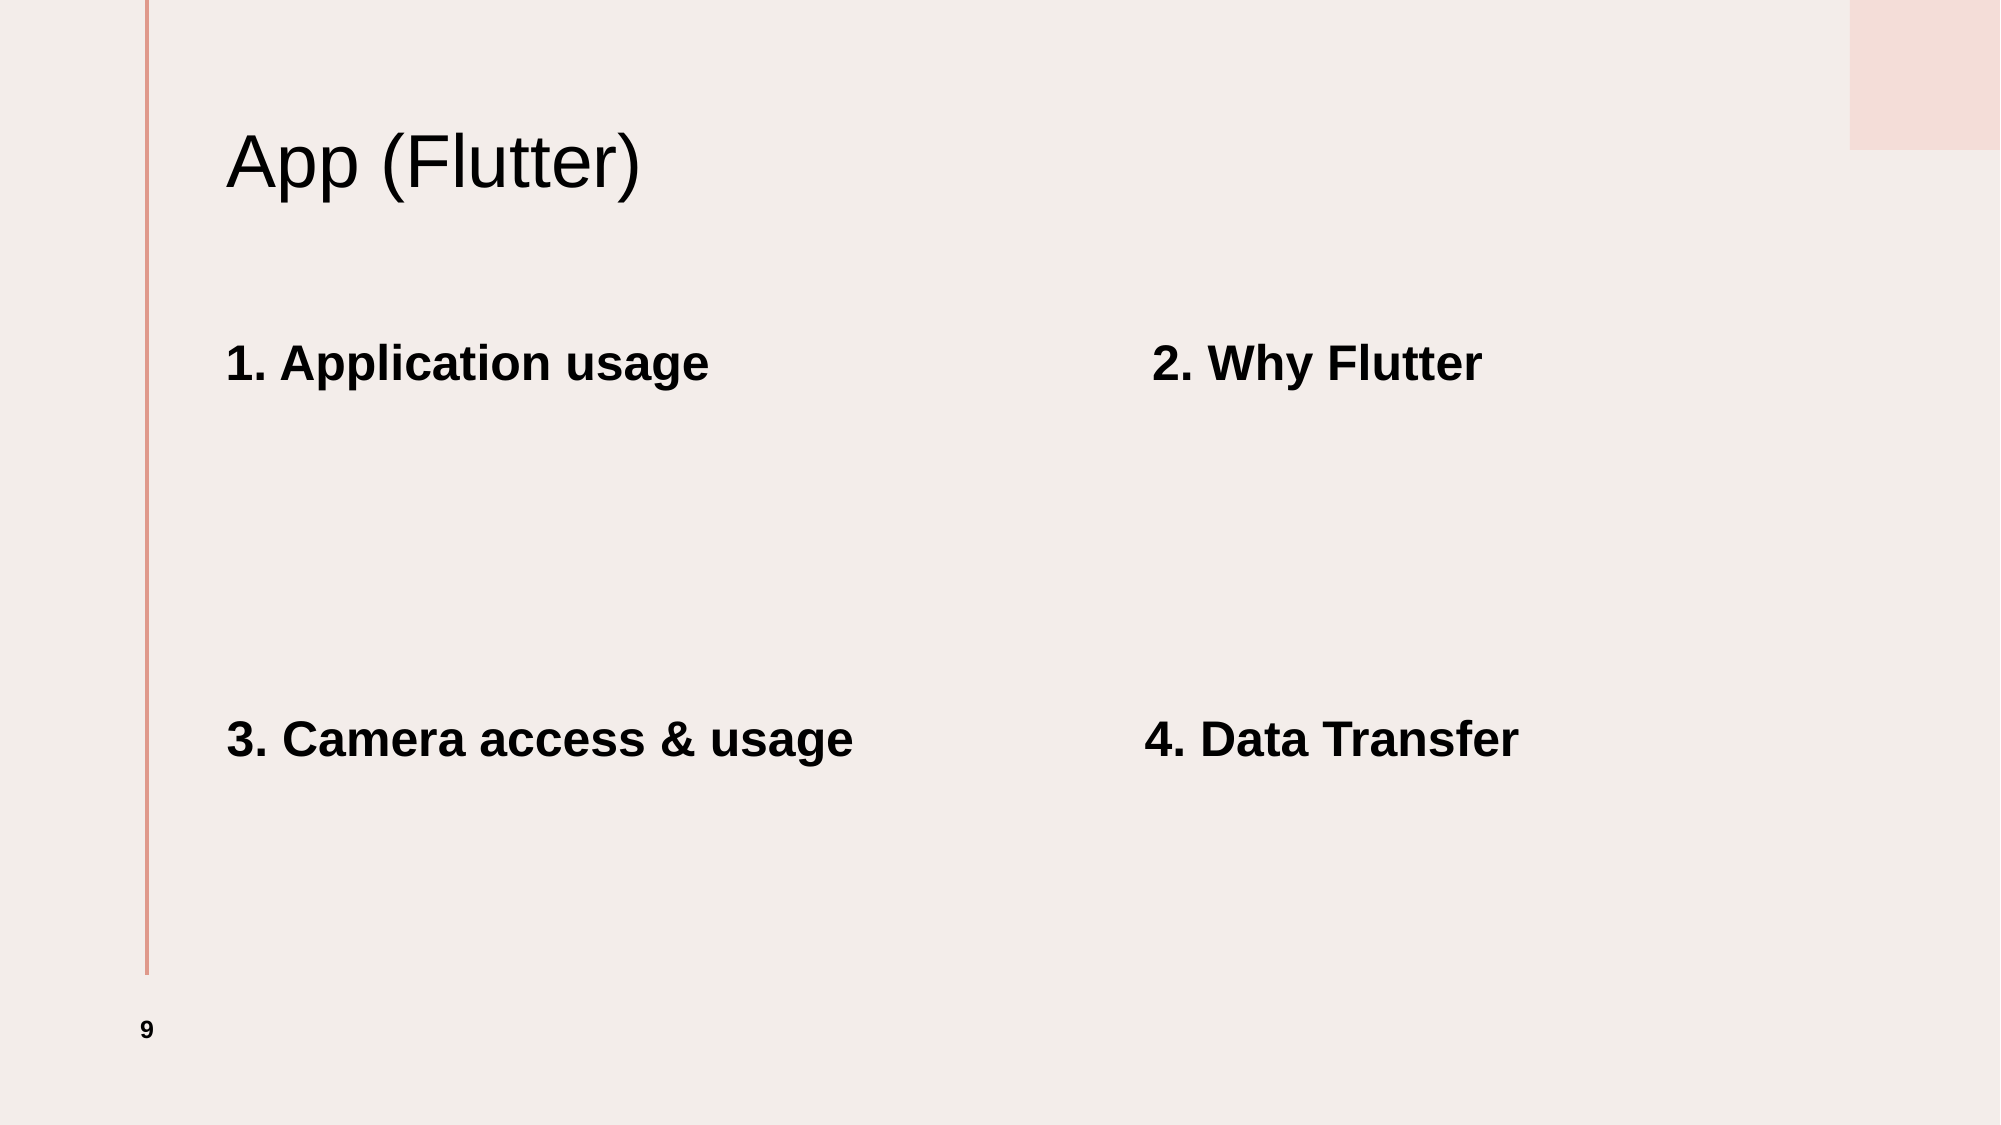

# App (Flutter)
1. Application usage
2. Why Flutter
3. Camera access & usage
4. Data Transfer
9